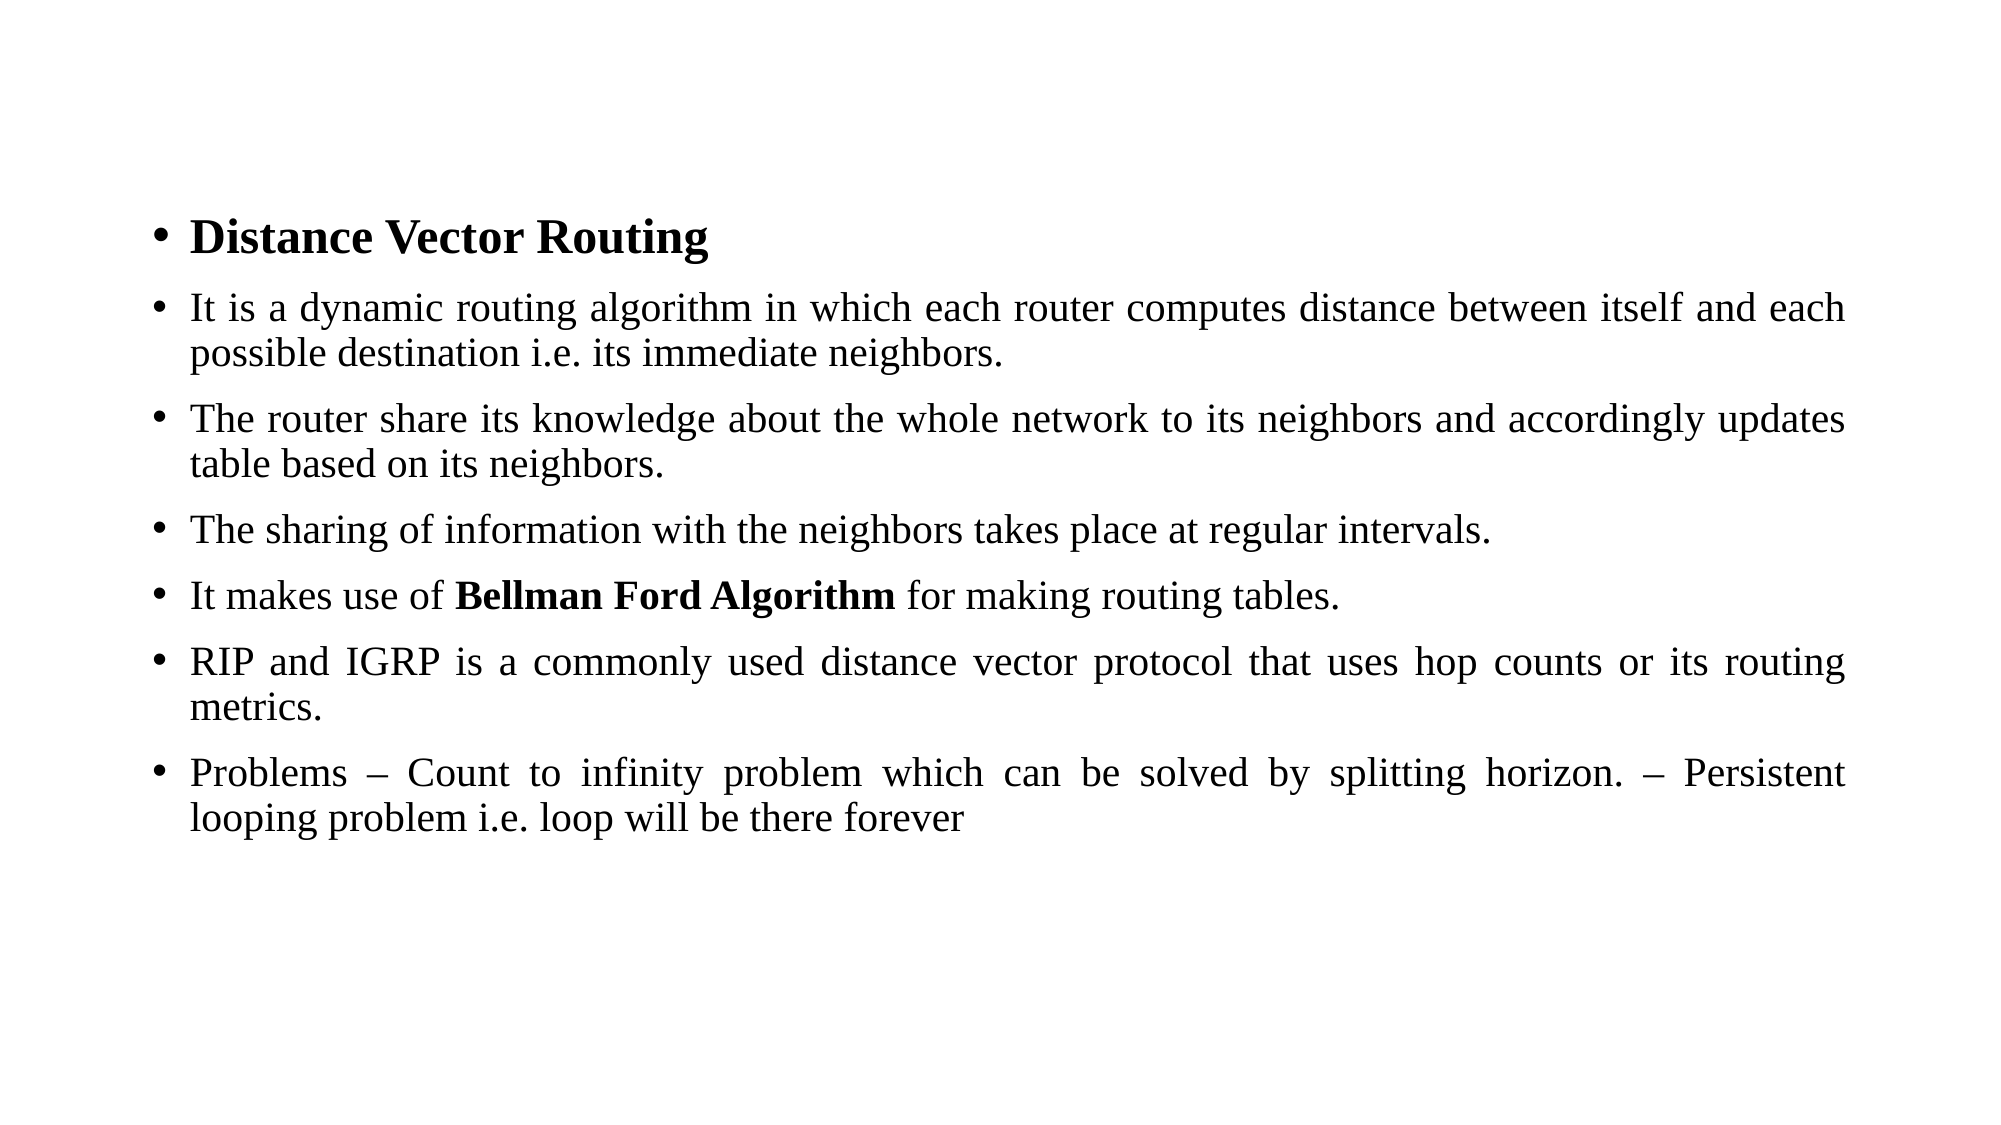

#
Distance Vector Routing
It is a dynamic routing algorithm in which each router computes distance between itself and each possible destination i.e. its immediate neighbors.
The router share its knowledge about the whole network to its neighbors and accordingly updates table based on its neighbors.
The sharing of information with the neighbors takes place at regular intervals.
It makes use of Bellman Ford Algorithm for making routing tables.
RIP and IGRP is a commonly used distance vector protocol that uses hop counts or its routing metrics.
Problems – Count to infinity problem which can be solved by splitting horizon. – Persistent looping problem i.e. loop will be there forever